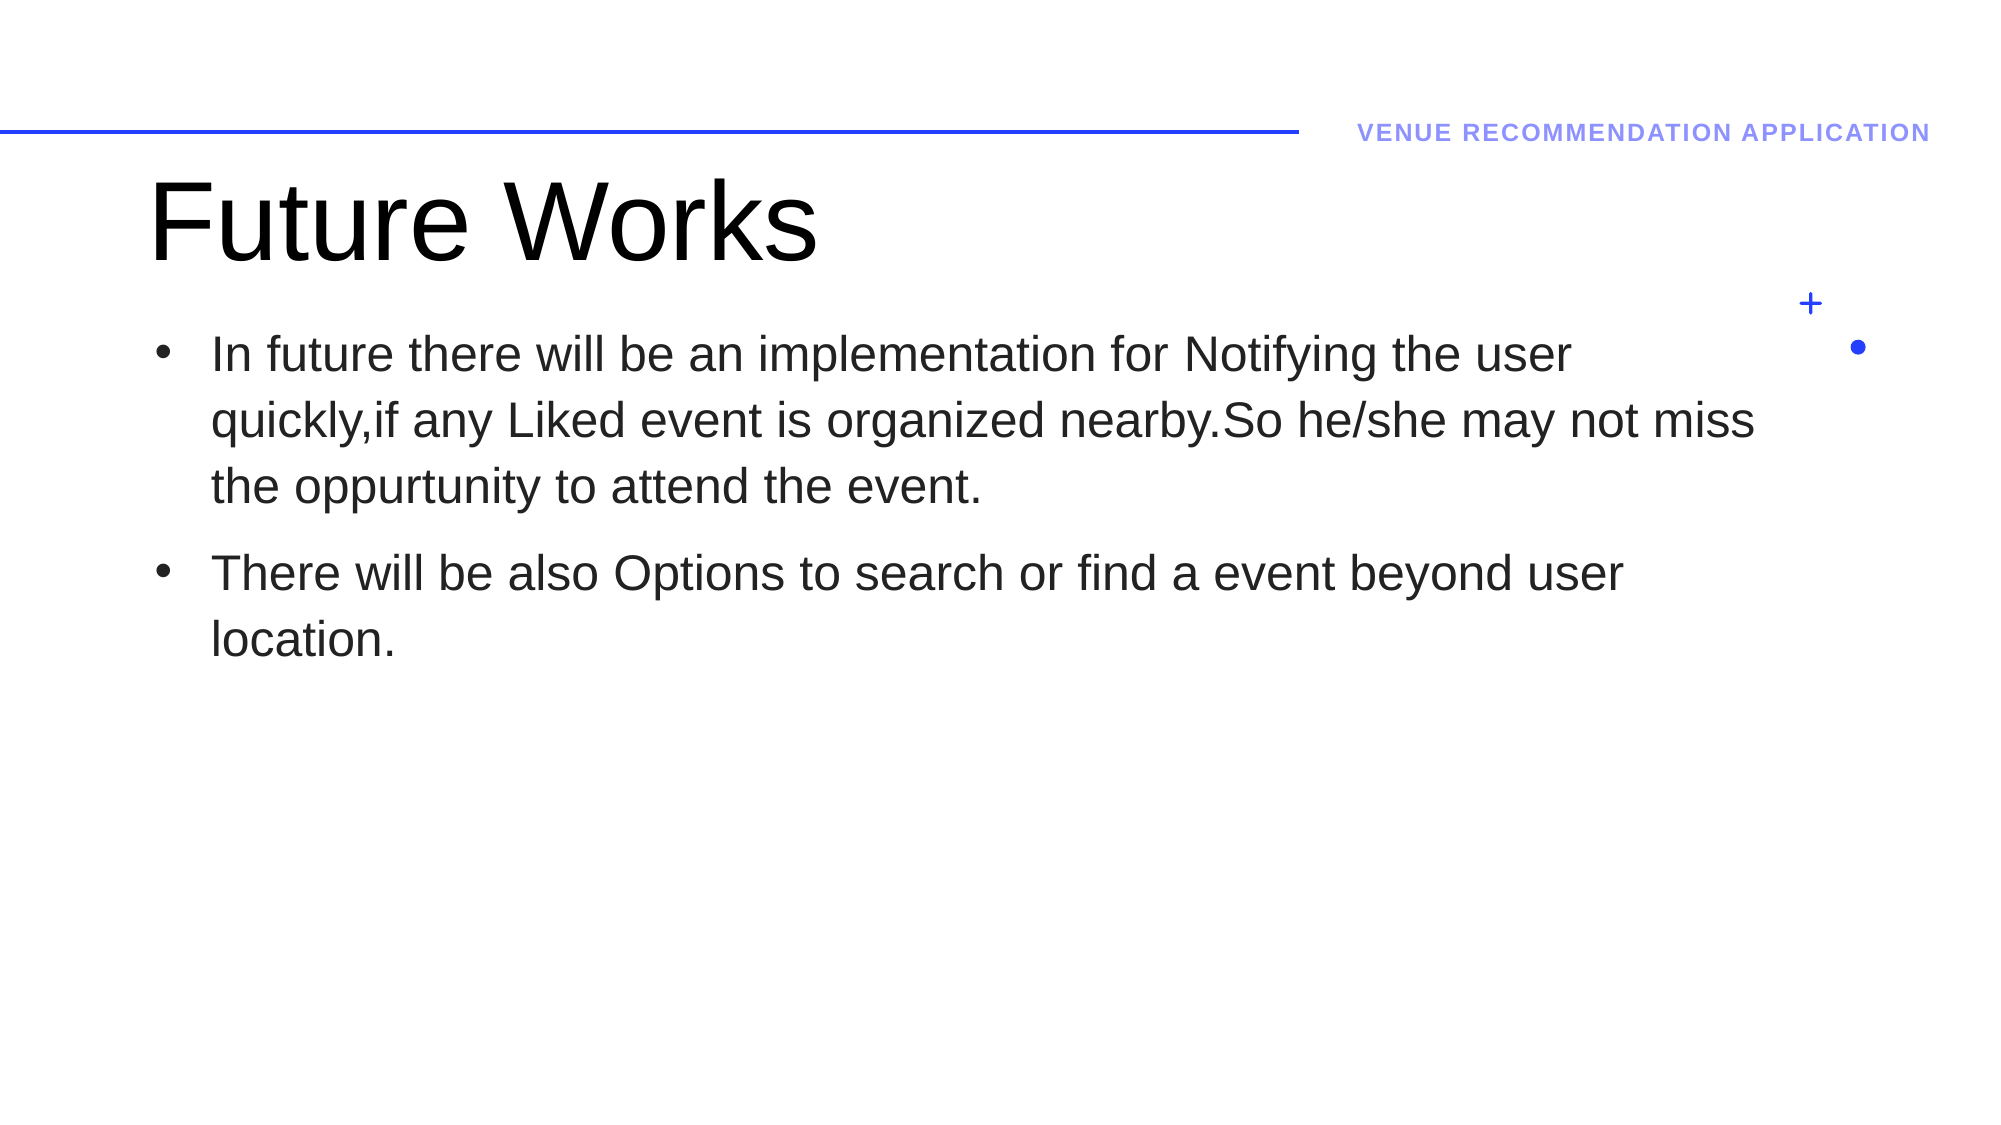

Venue Recommendation application

# Future Works
In future there will be an implementation for Notifying the user quickly,if any Liked event is organized nearby.So he/she may not miss the oppurtunity to attend the event.
There will be also Options to search or find a event beyond user location.

23